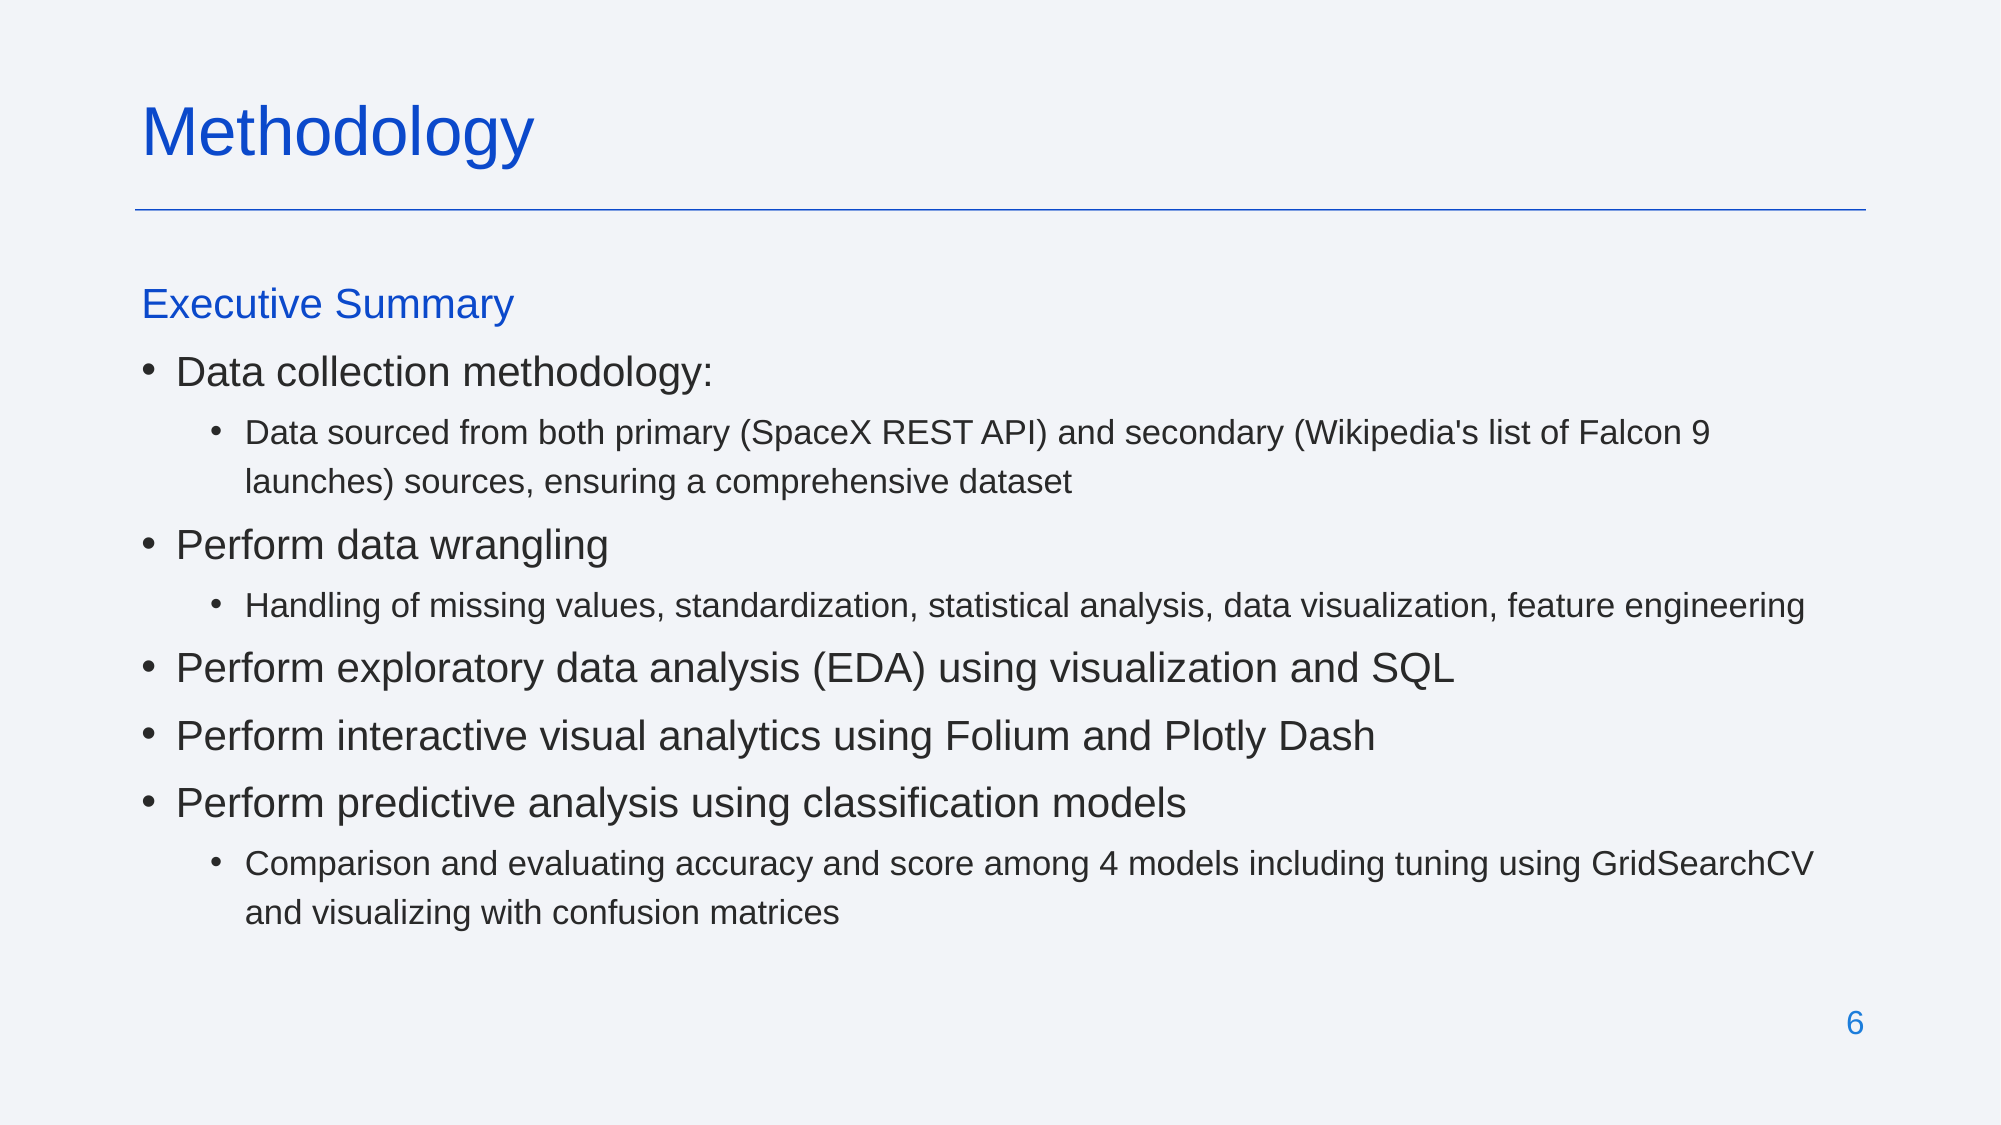

Methodology
Executive Summary
Data collection methodology:
Data sourced from both primary (SpaceX REST API) and secondary (Wikipedia's list of Falcon 9 launches) sources, ensuring a comprehensive dataset
Perform data wrangling
Handling of missing values, standardization, statistical analysis, data visualization, feature engineering
Perform exploratory data analysis (EDA) using visualization and SQL
Perform interactive visual analytics using Folium and Plotly Dash
Perform predictive analysis using classification models
Comparison and evaluating accuracy and score among 4 models including tuning using GridSearchCV and visualizing with confusion matrices
6